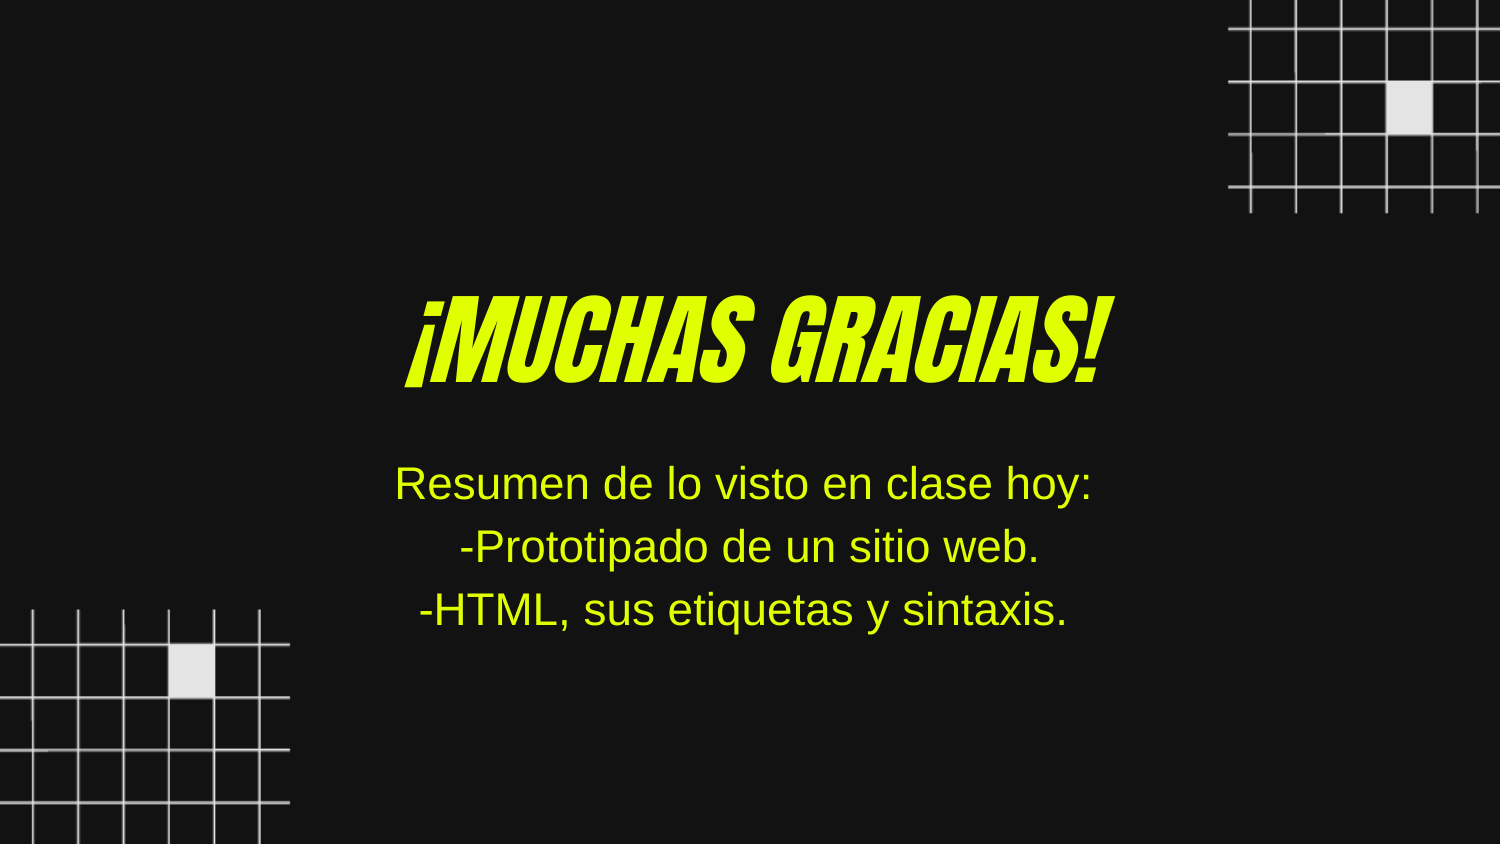

¡MUCHAS GRACIAS!
Resumen de lo visto en clase hoy:
-Prototipado de un sitio web.
-HTML, sus etiquetas y sintaxis.